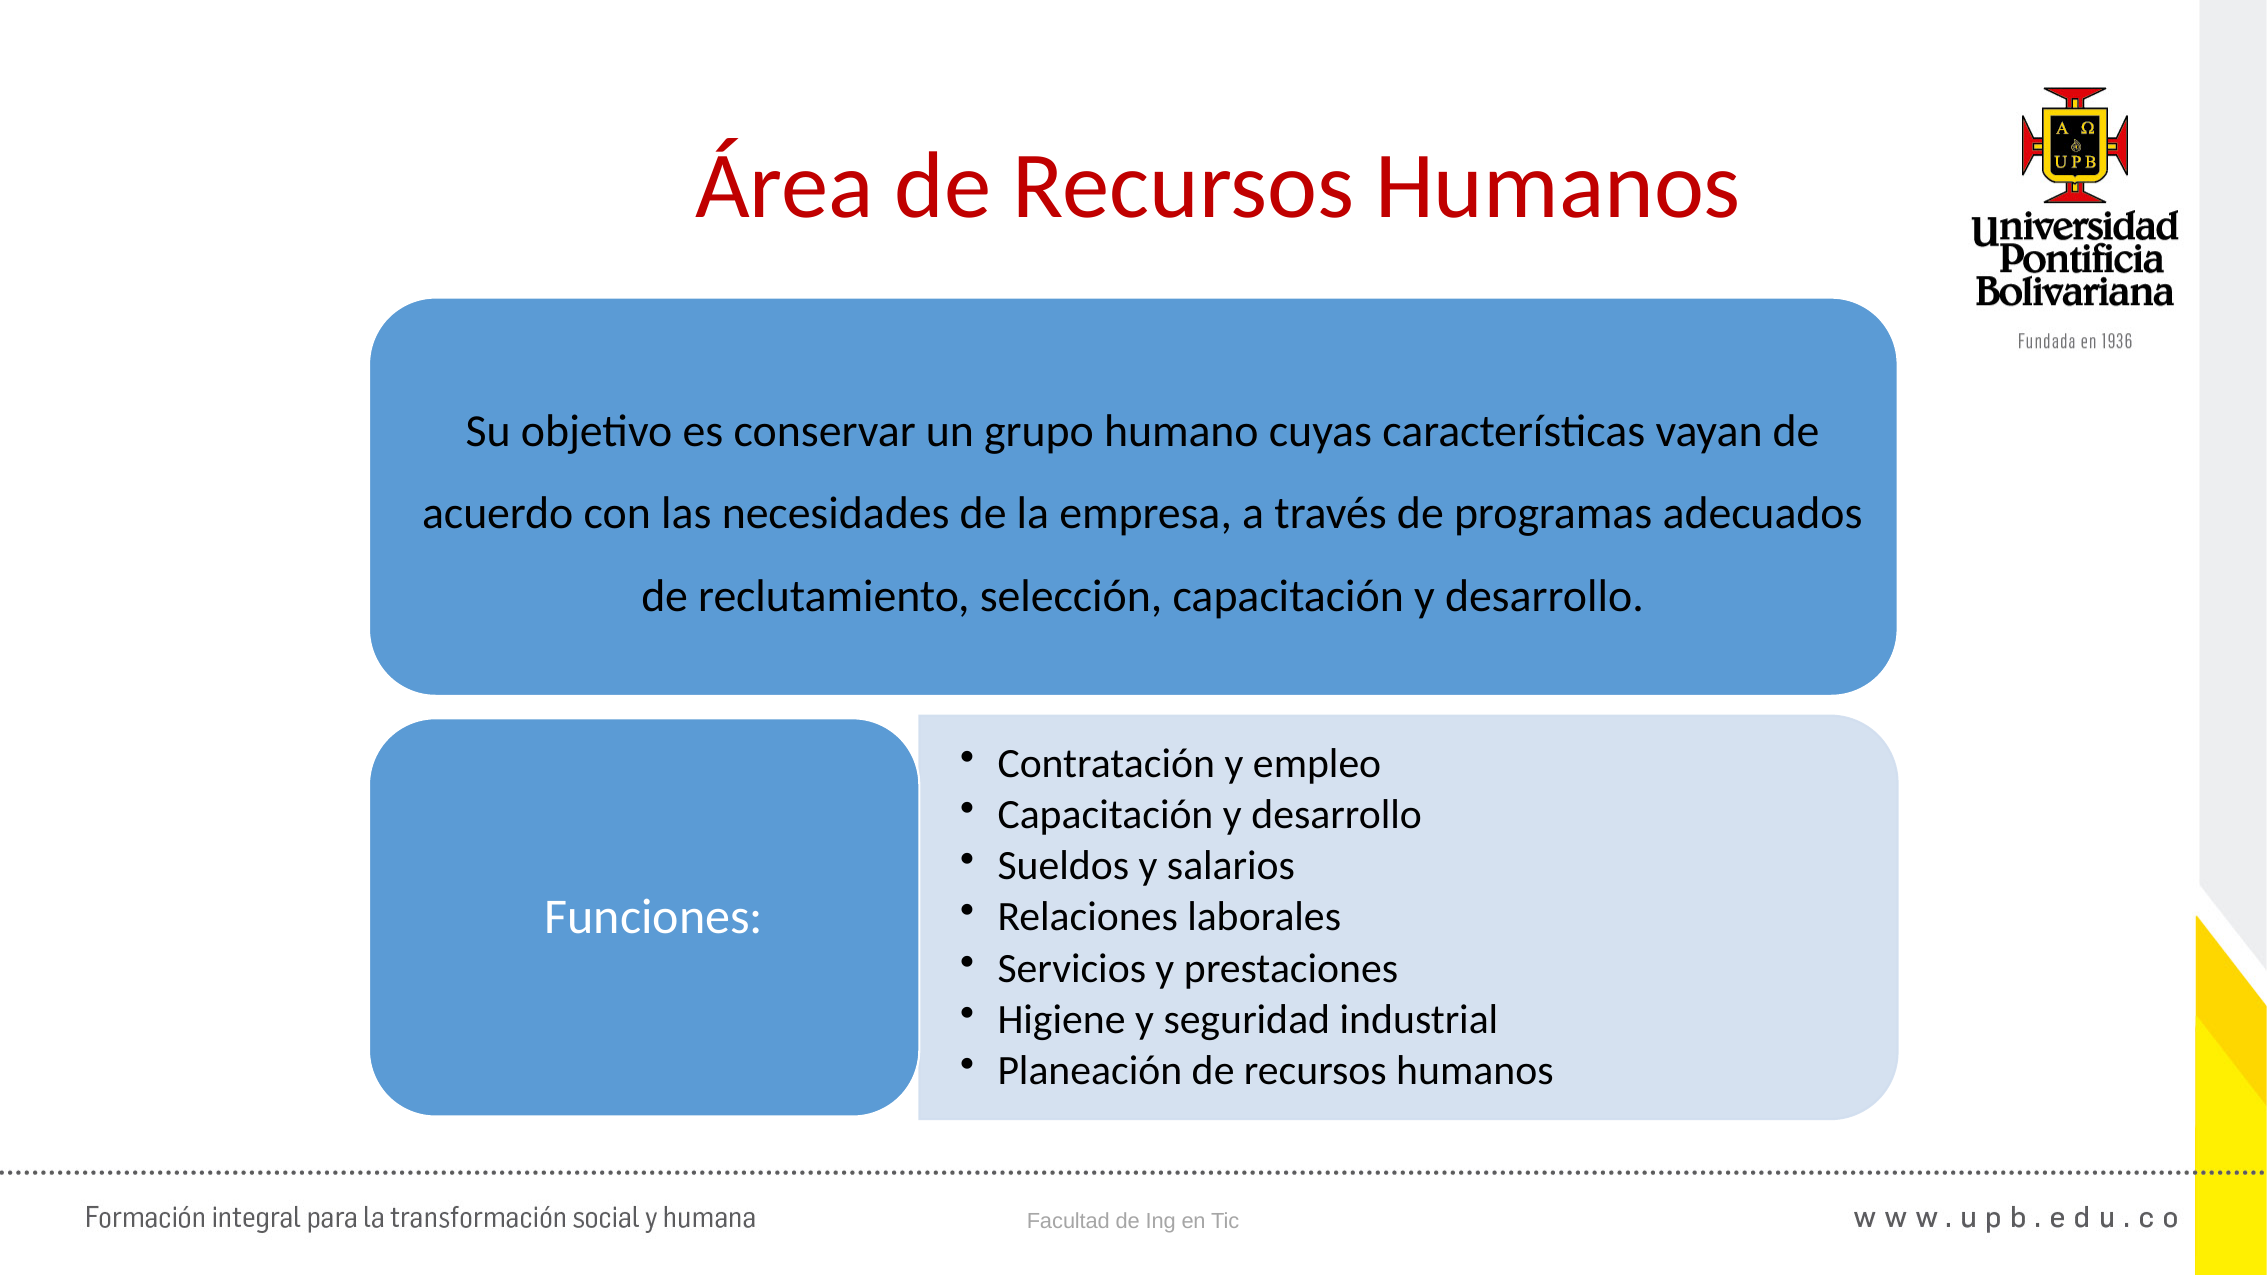

07:52
52
Área de Recursos Humanos
Su objetivo es conservar un grupo humano cuyas características vayan de acuerdo con las necesidades de la empresa, a través de programas adecuados de reclutamiento, selección, capacitación y desarrollo.
Contratación y empleo
Capacitación y desarrollo
Sueldos y salarios
Relaciones laborales
Servicios y prestaciones
Higiene y seguridad industrial
Planeación de recursos humanos
Funciones: